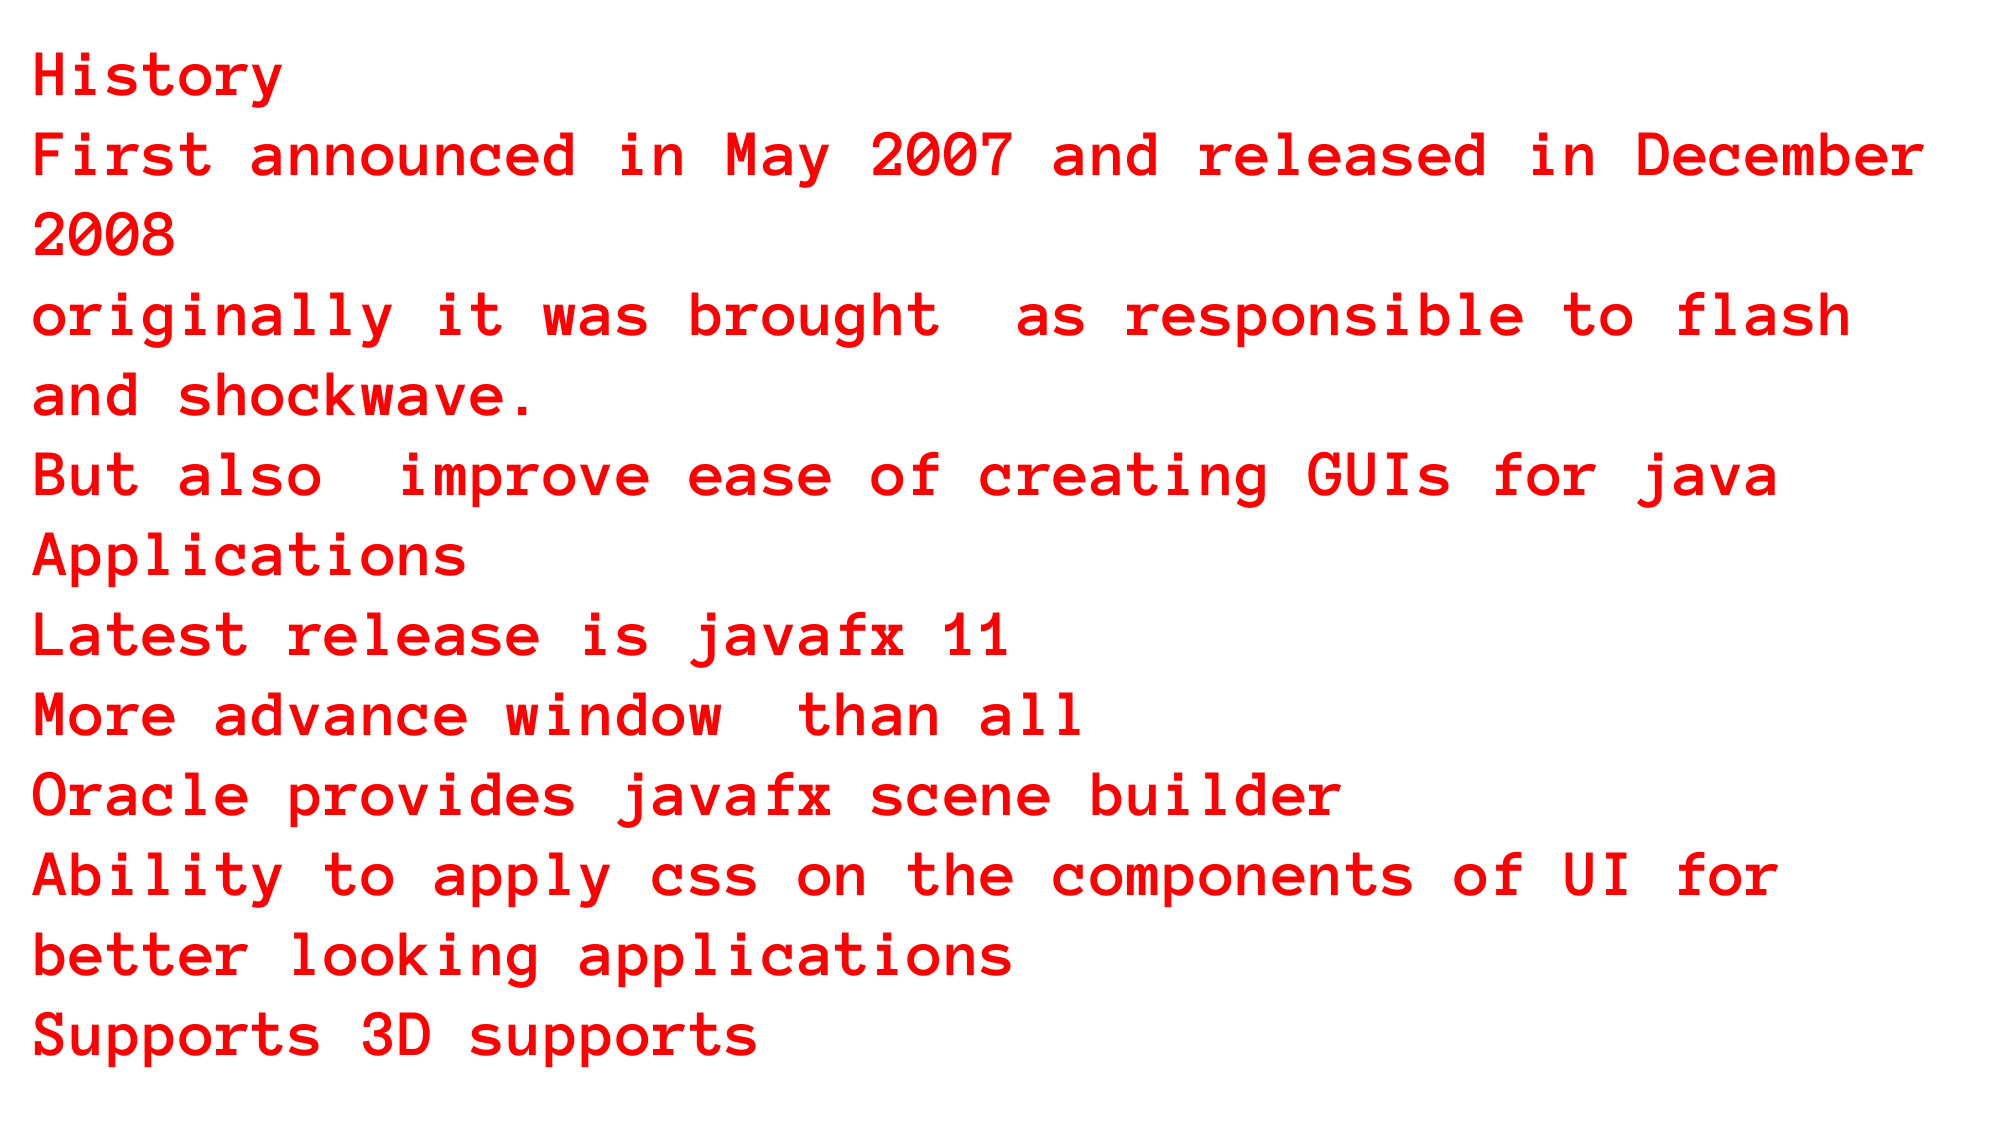

History
First announced in May 2007 and released in December 2008
originally it was brought  as responsible to flash and shockwave.
But also  improve ease of creating GUIs for java Applications
Latest release is javafx 11
More advance window  than all
Oracle provides javafx scene builder
Ability to apply css on the components of UI for better looking applications
Supports 3D supports